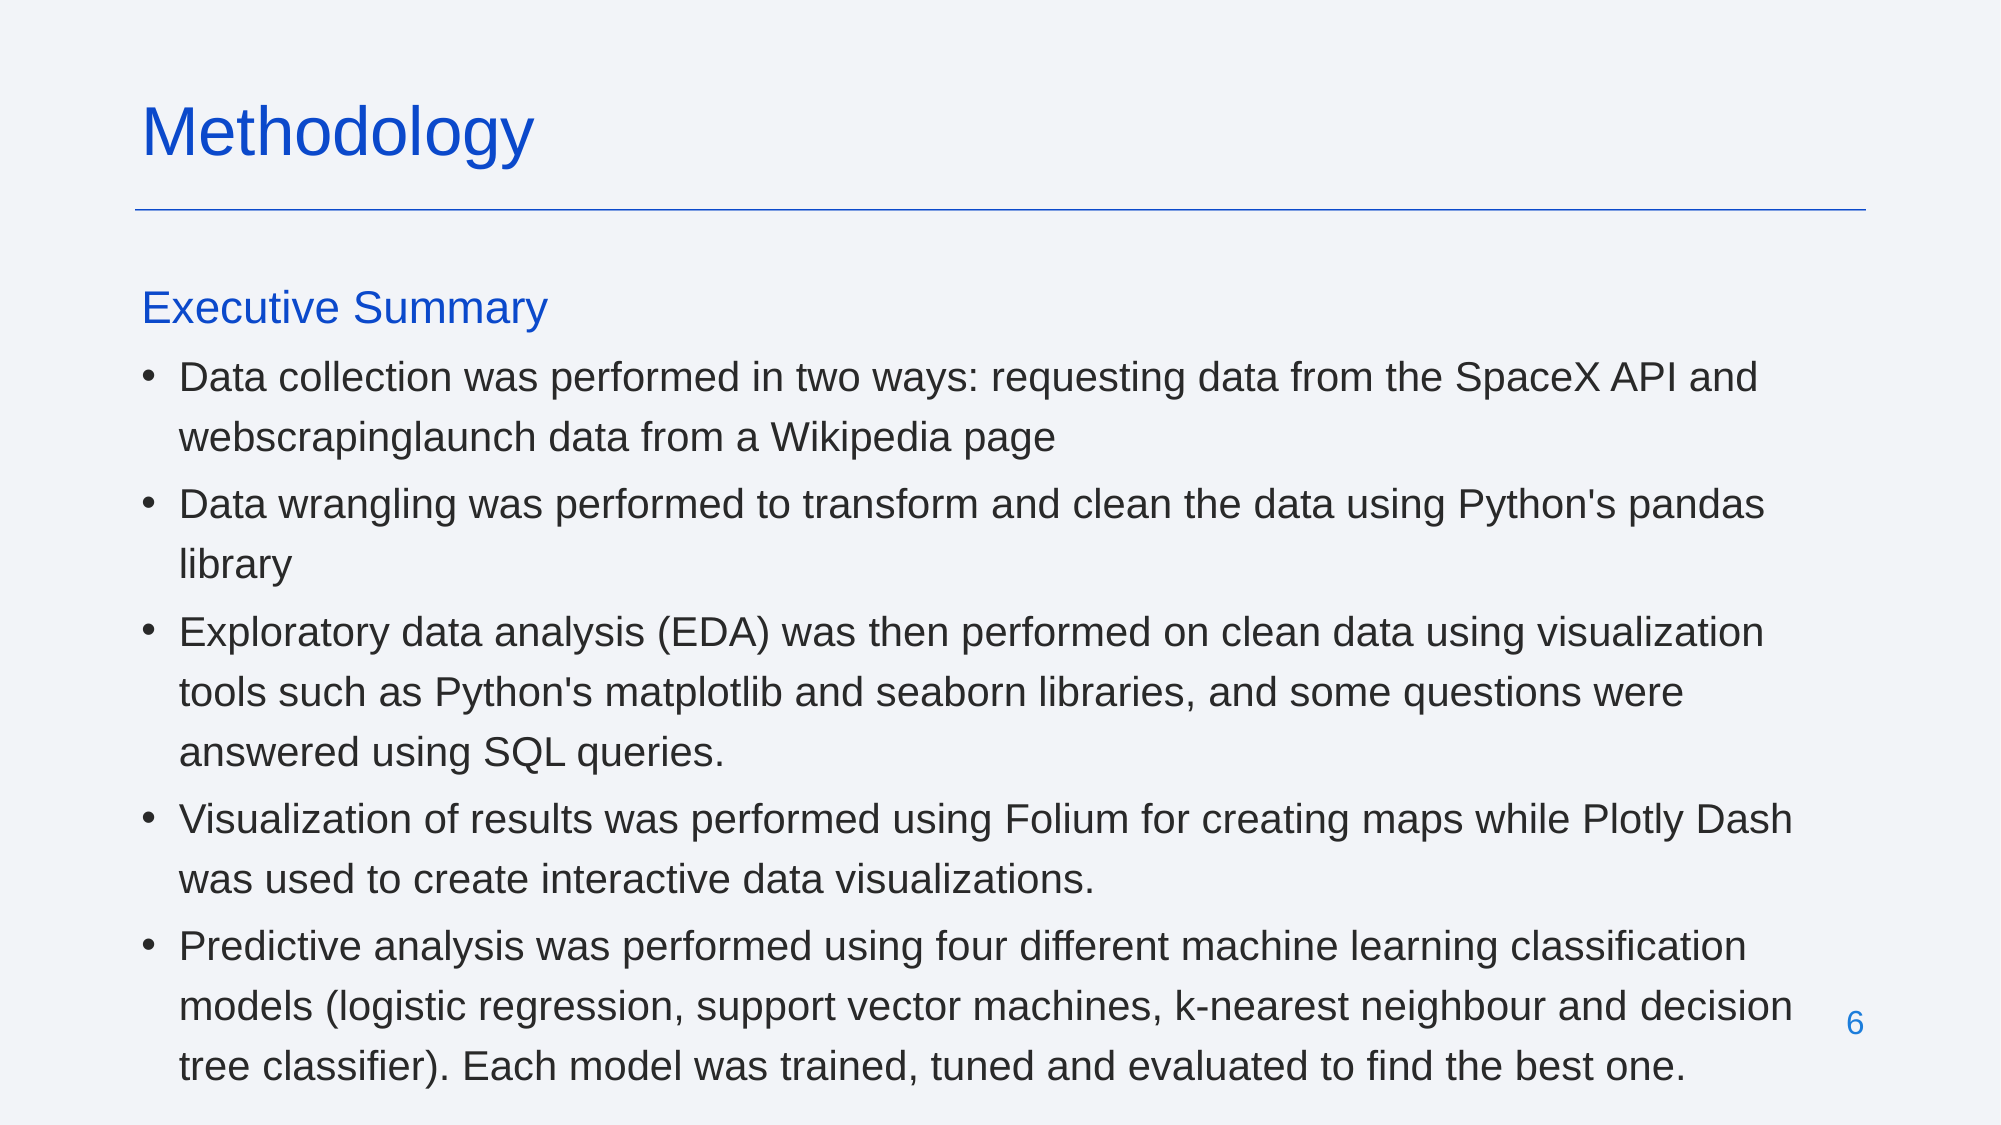

Methodology
Executive Summary
Data collection was performed in two ways: requesting data from the SpaceX API and webscrapinglaunch data from a Wikipedia page
Data wrangling was performed to transform and clean the data using Python's pandas library
Exploratory data analysis (EDA) was then performed on clean data using visualization tools such as Python's matplotlib and seaborn libraries, and some questions were answered using SQL queries.
Visualization of results was performed using Folium for creating maps while Plotly Dash was used to create interactive data visualizations.
Predictive analysis was performed using four different machine learning classification models (logistic regression, support vector machines, k-nearest neighbour and decision tree classifier). Each model was trained, tuned and evaluated to find the best one.

6